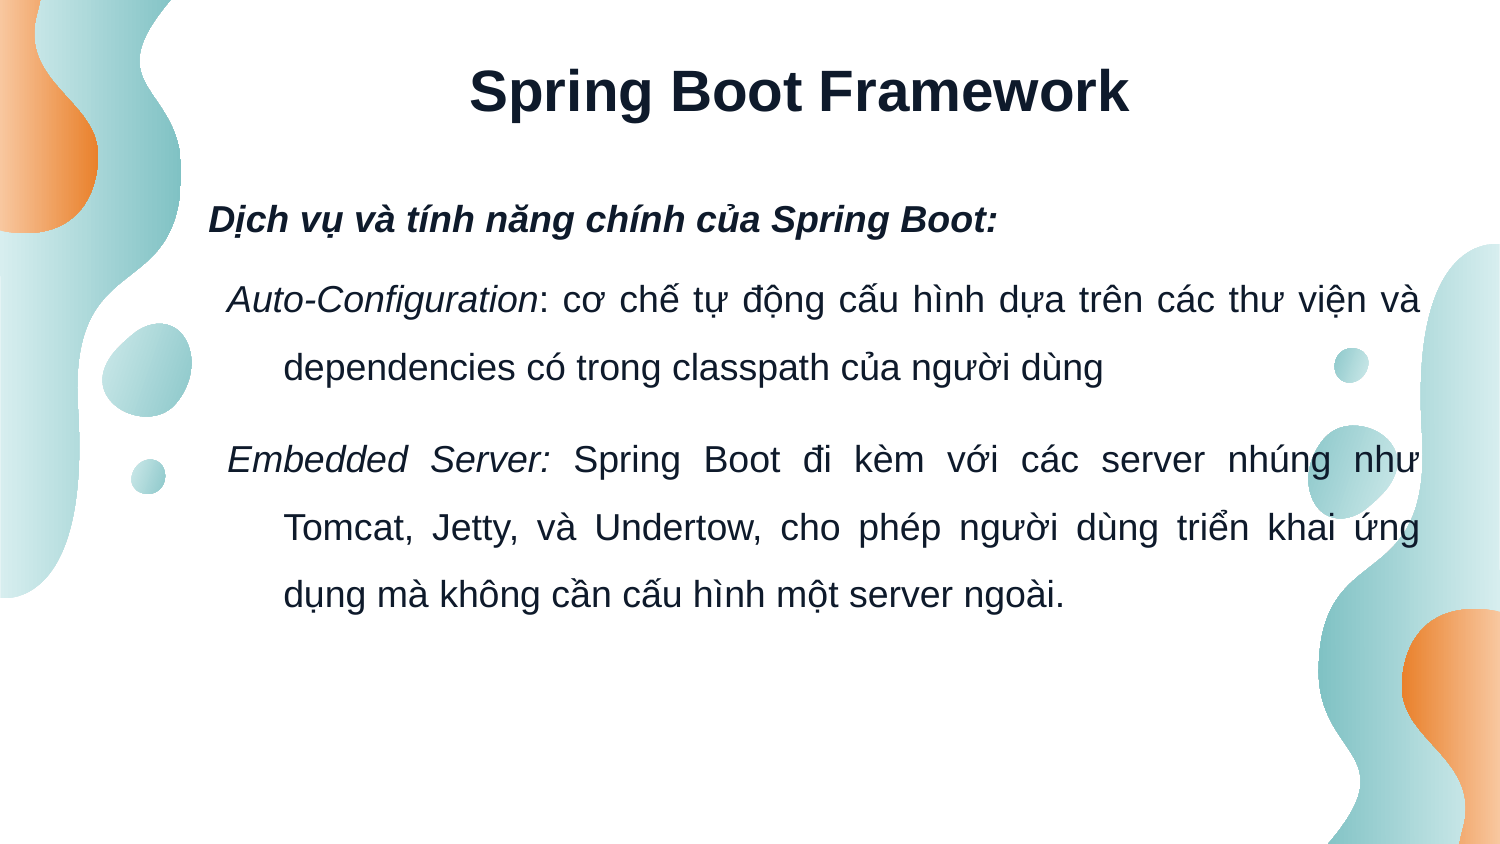

# Spring Boot Framework
Dịch vụ và tính năng chính của Spring Boot:
Auto-Configuration: cơ chế tự động cấu hình dựa trên các thư viện và dependencies có trong classpath của người dùng
Embedded Server: Spring Boot đi kèm với các server nhúng như Tomcat, Jetty, và Undertow, cho phép người dùng triển khai ứng dụng mà không cần cấu hình một server ngoài.